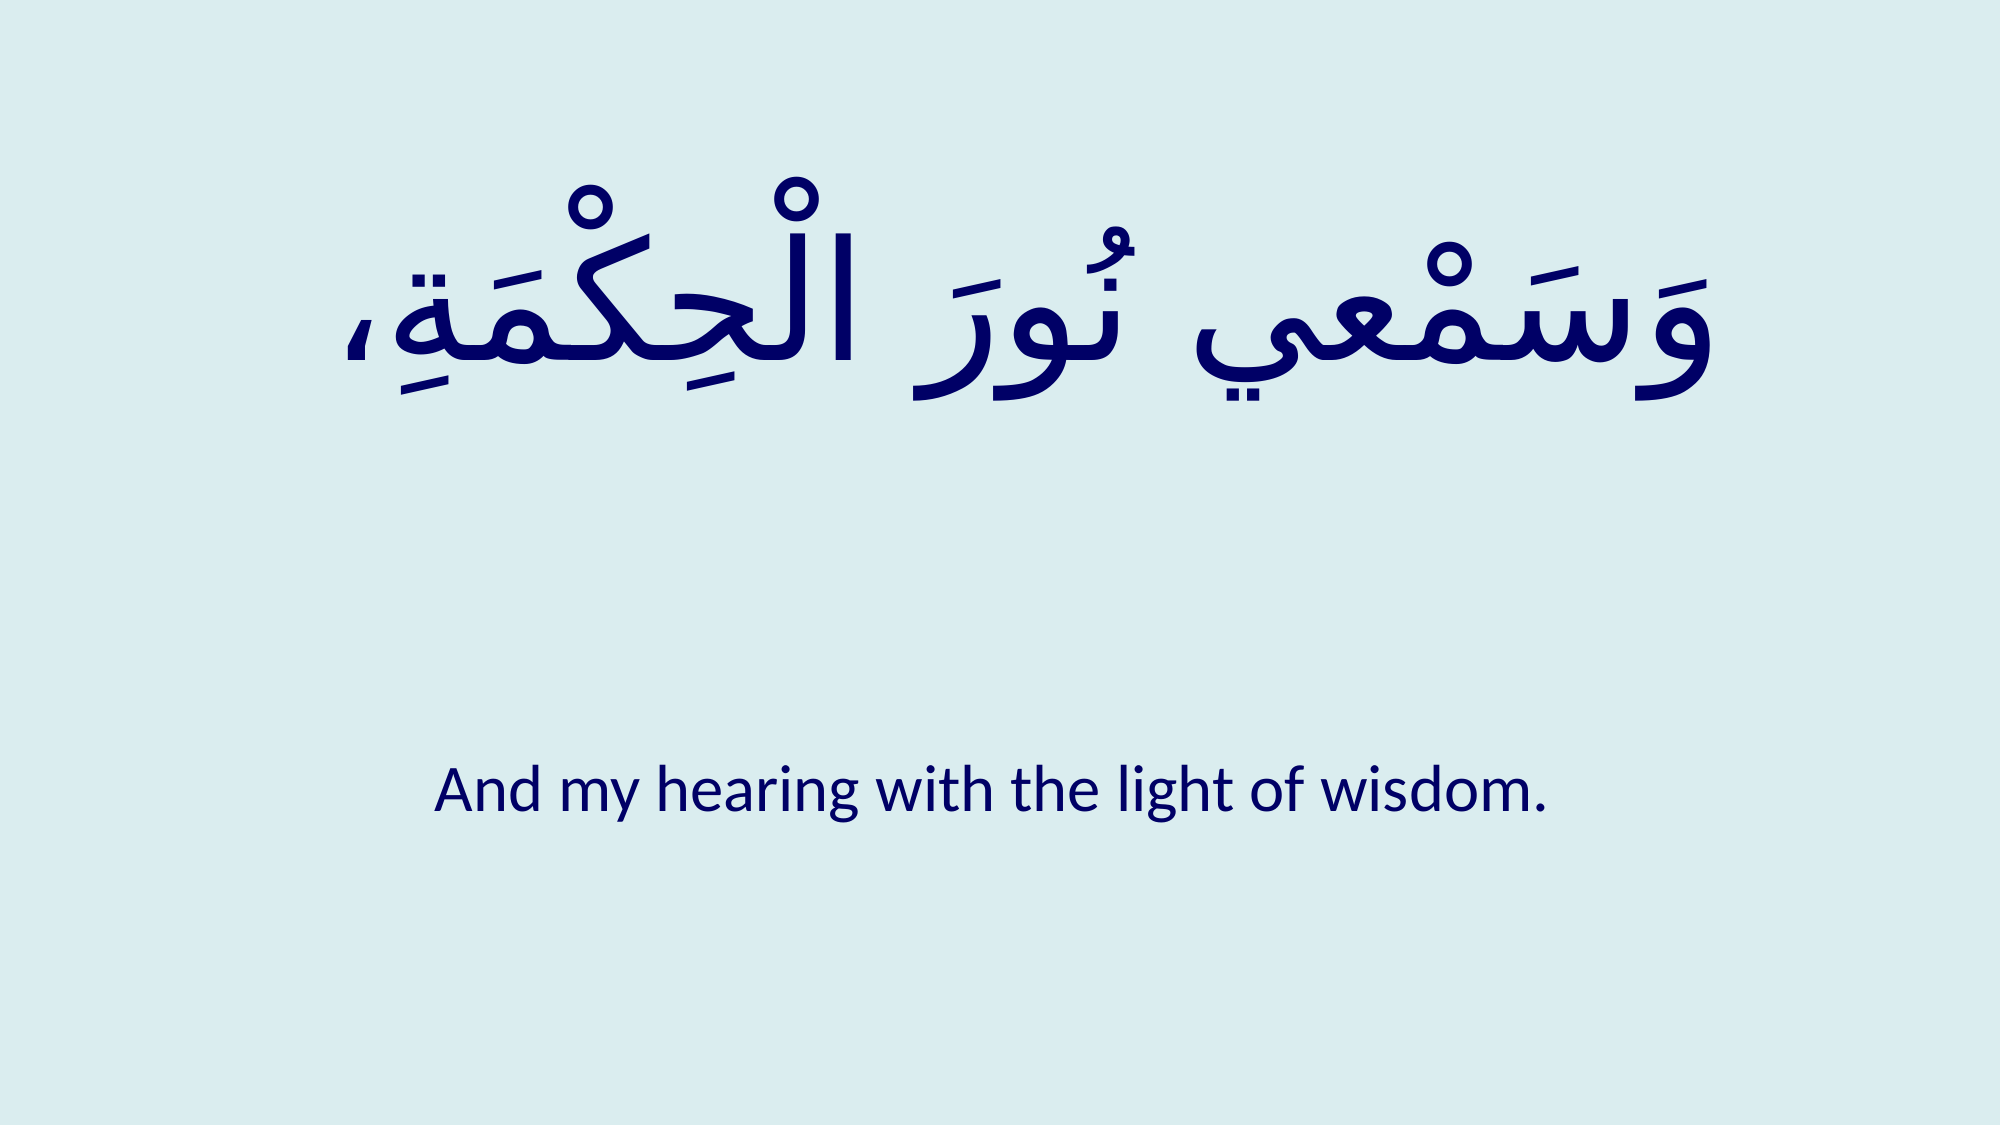

# وَسَمْعي نُورَ الْحِكْمَةِ،
And my hearing with the light of wisdom.